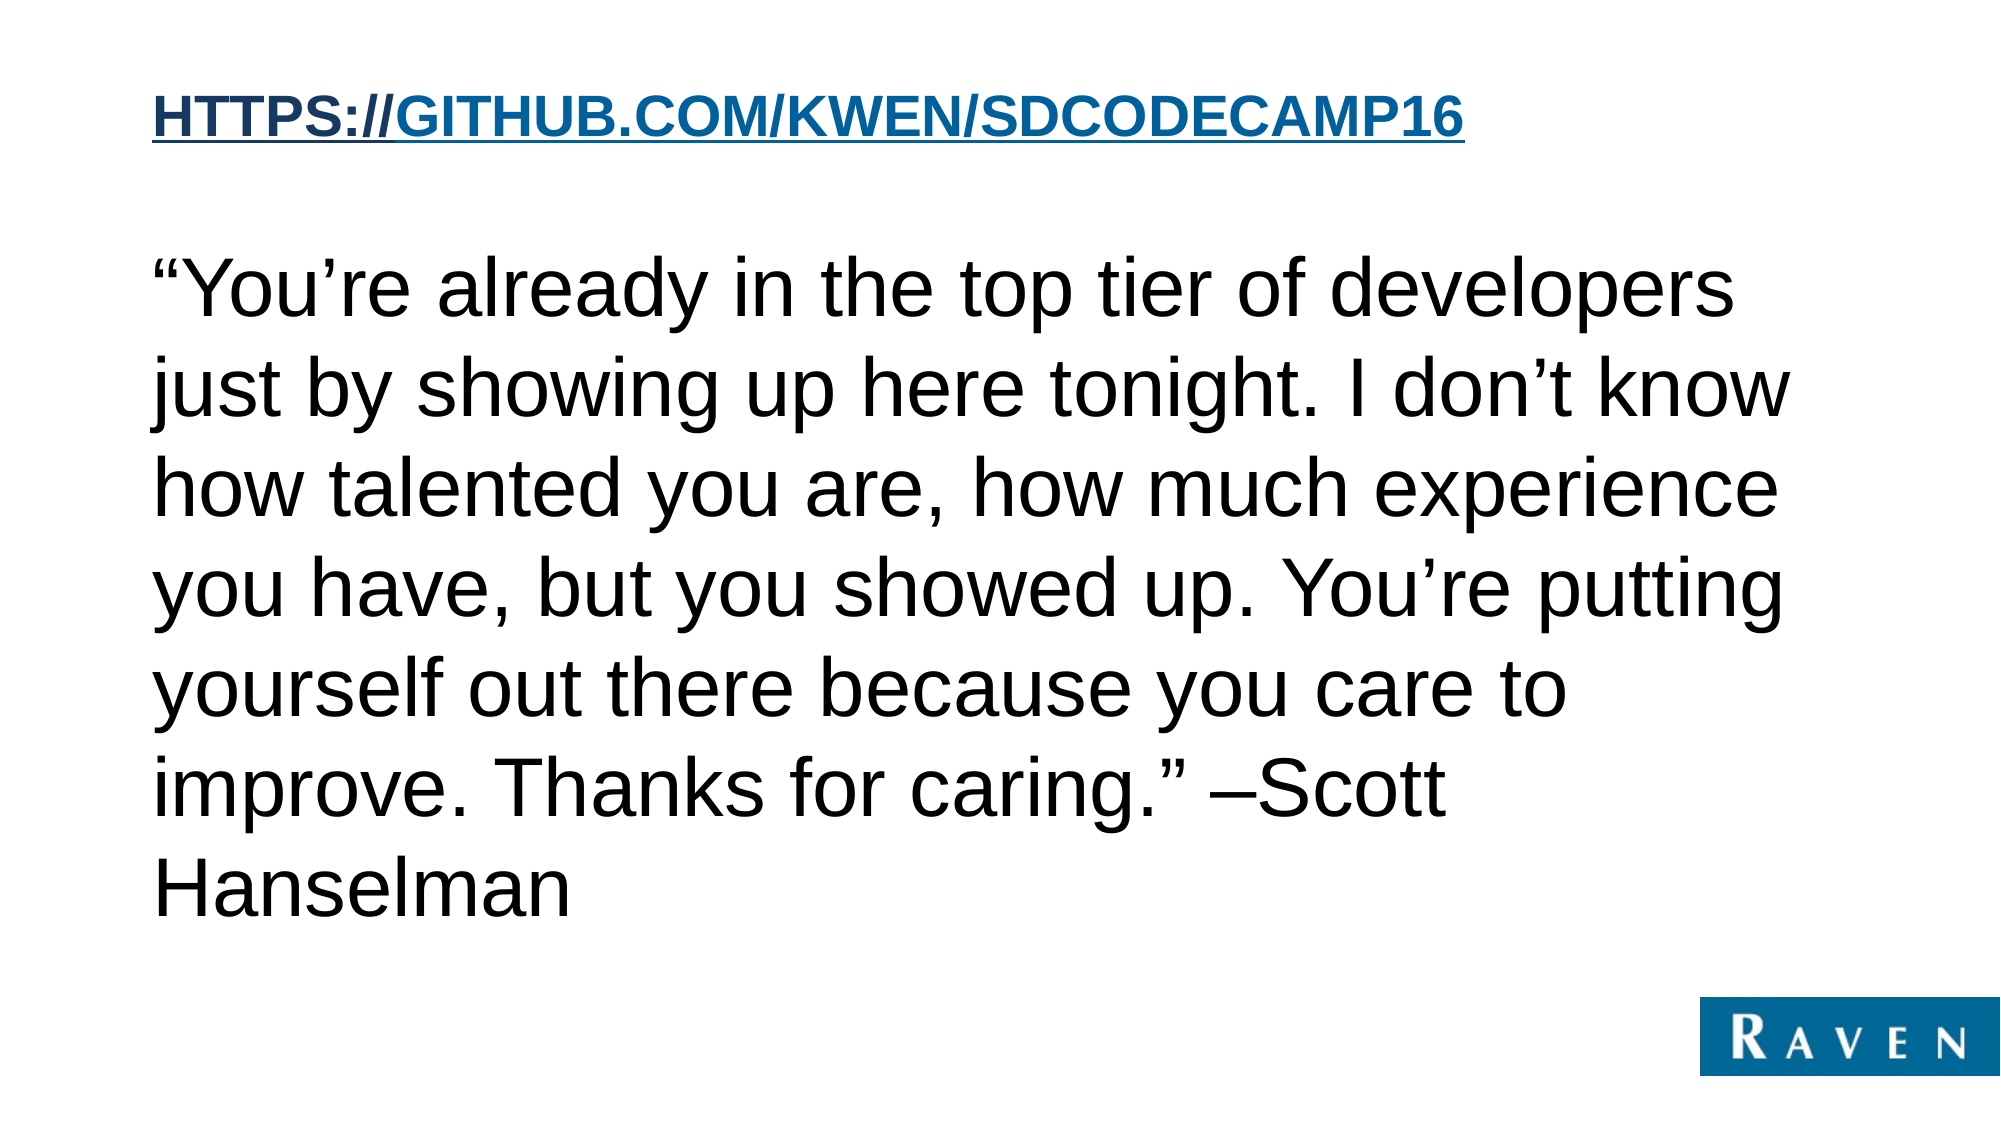

# https://github.com/Kwen/sdcodecamp16

“You’re already in the top tier of developers just by showing up here tonight. I don’t know how talented you are, how much experience you have, but you showed up. You’re putting yourself out there because you care to improve. Thanks for caring.” –Scott Hanselman